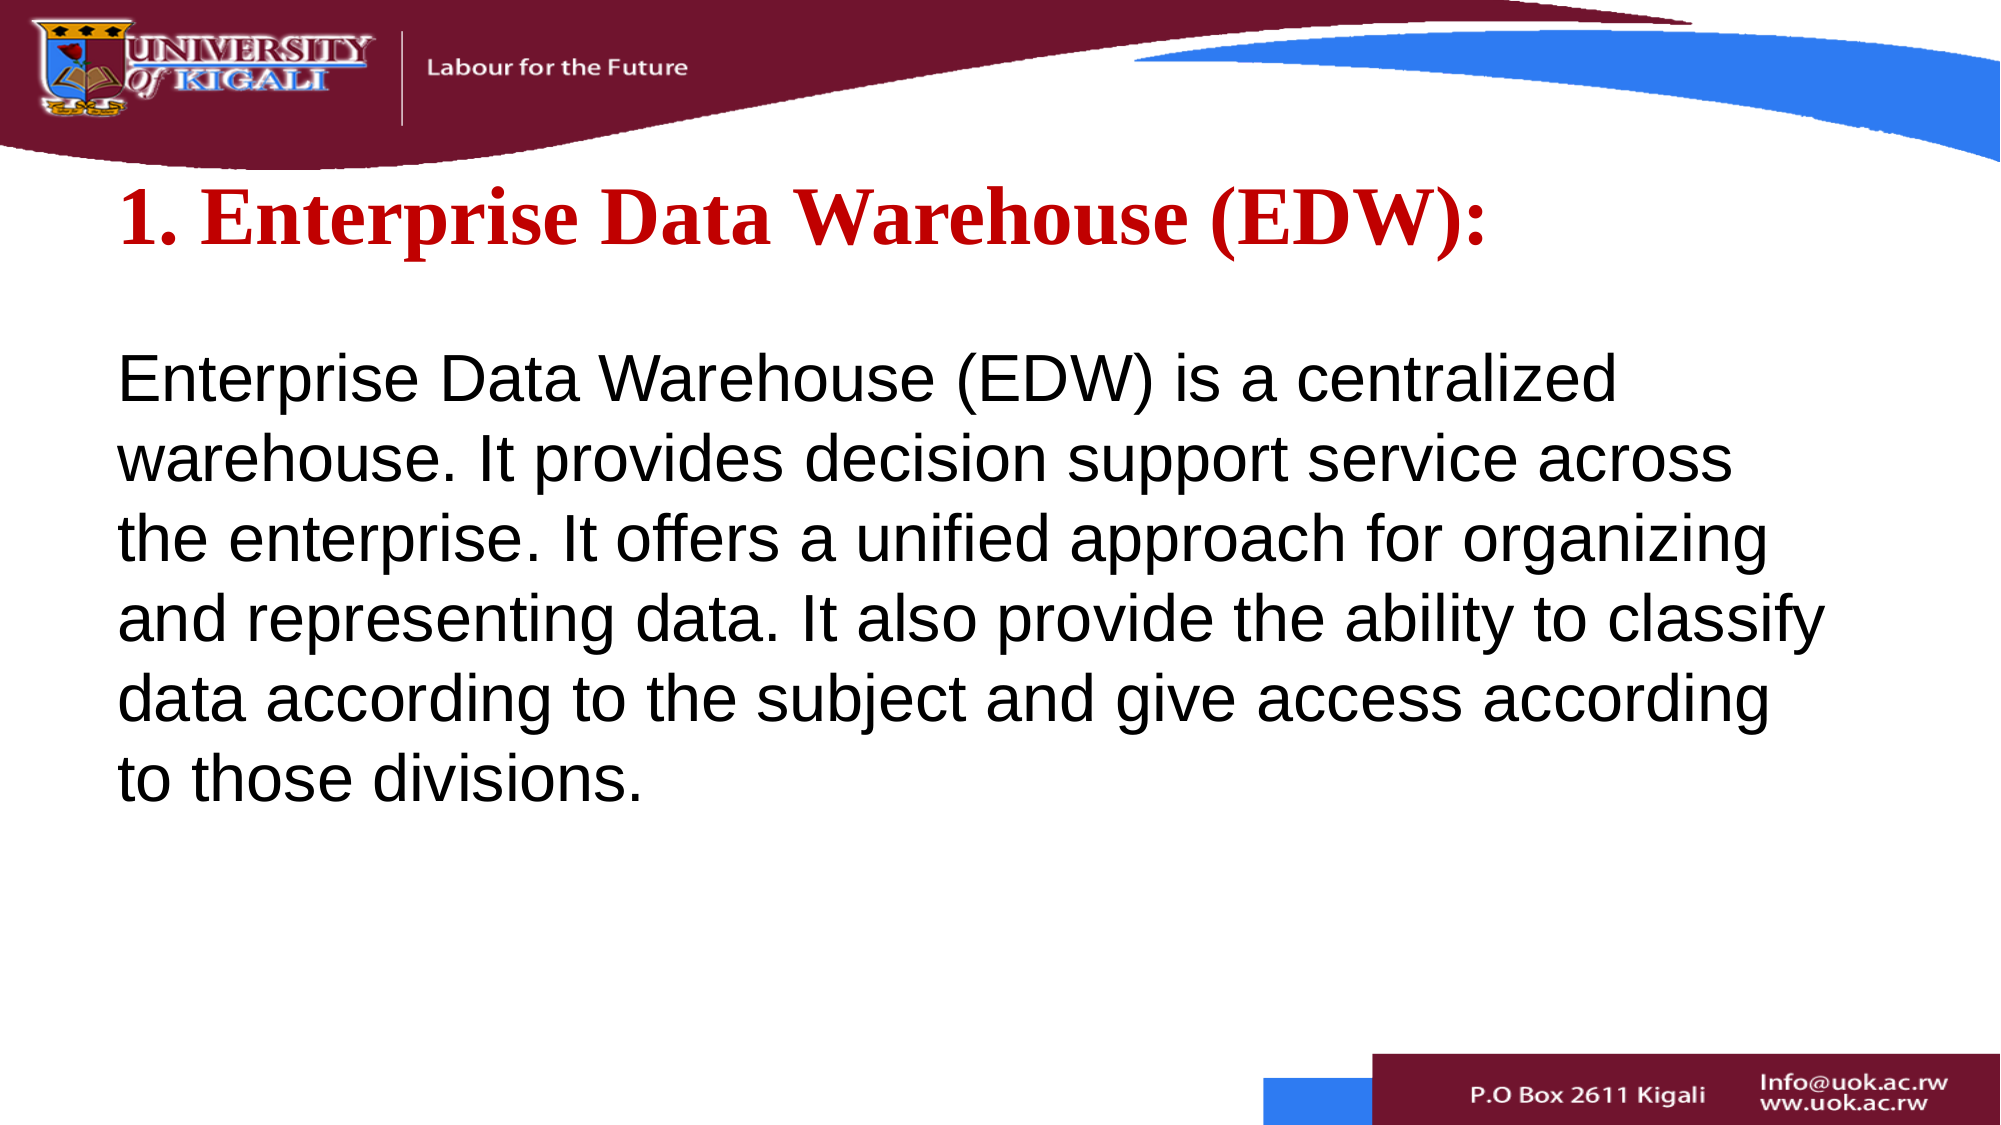

# 1. Enterprise Data Warehouse (EDW):
Enterprise Data Warehouse (EDW) is a centralized warehouse. It provides decision support service across the enterprise. It offers a unified approach for organizing and representing data. It also provide the ability to classify data according to the subject and give access according to those divisions.